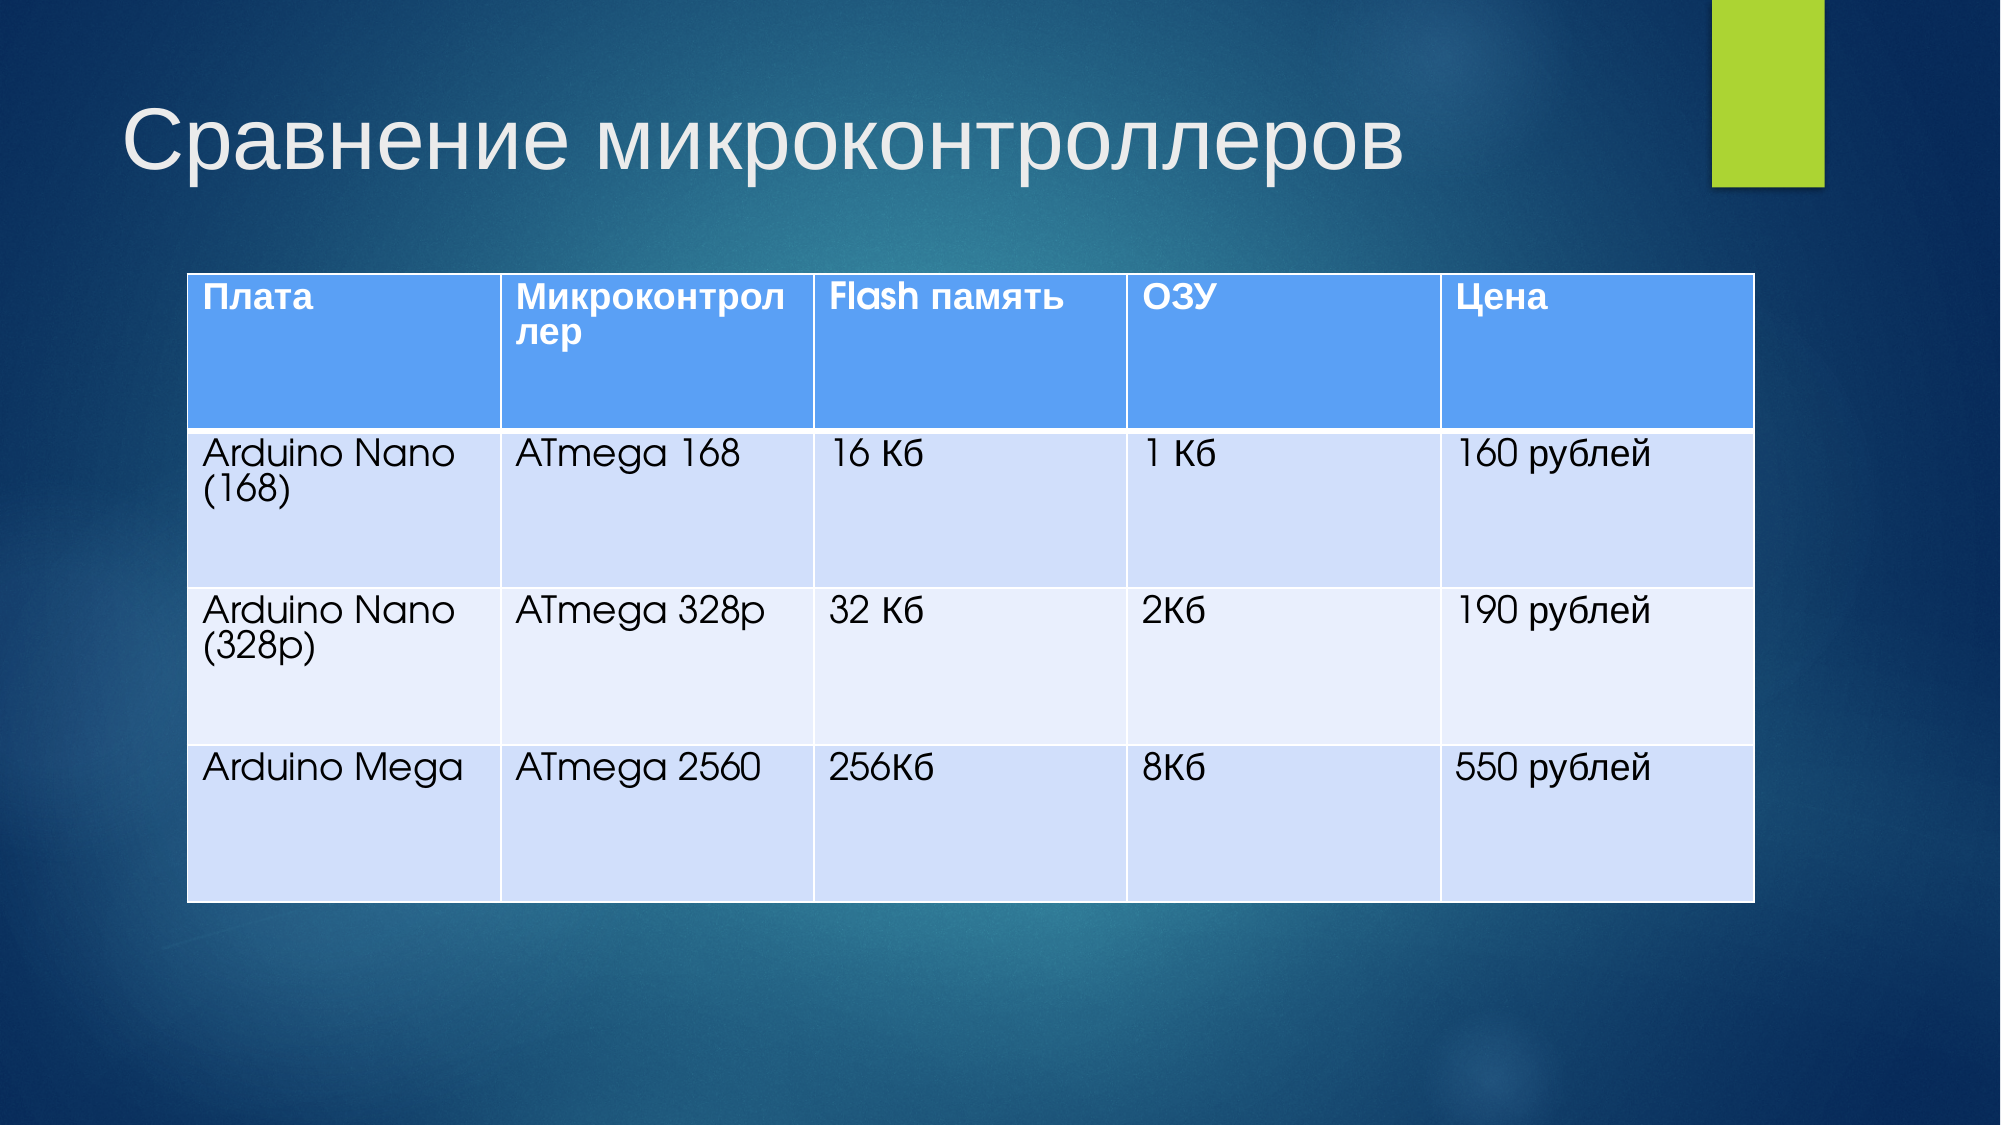

# Сравнение микроконтроллеров
| Плата | Микроконтроллер | Flash память | ОЗУ | Цена |
| --- | --- | --- | --- | --- |
| Arduino Nano (168) | ATmega 168 | 16 Кб | 1 Кб | 160 рублей |
| Arduino Nano (328p) | ATmega 328p | 32 Кб | 2Кб | 190 рублей |
| Arduino Mega | ATmega 2560 | 256Кб | 8Кб | 550 рублей |